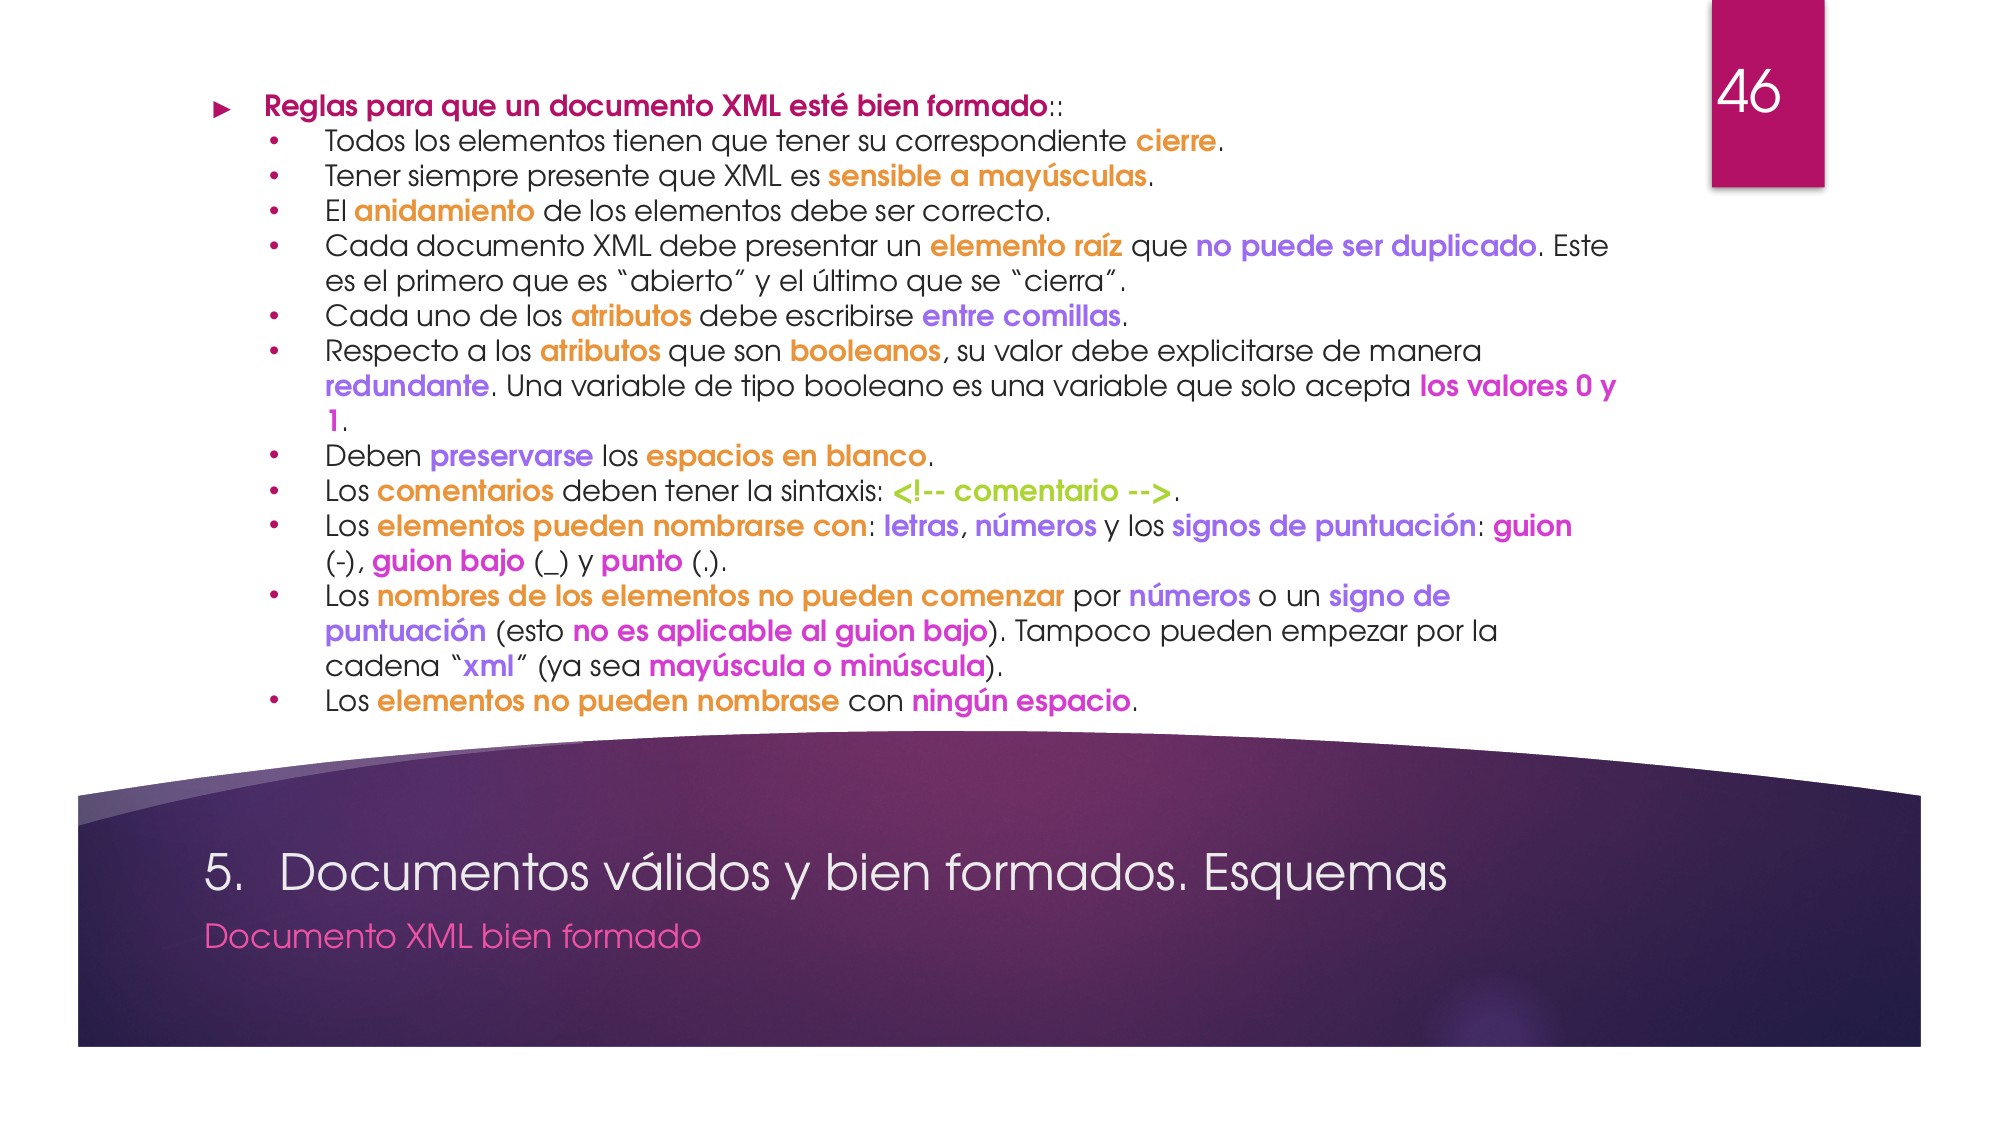

46
Reglas para que un documento XML esté bien formado::
Todos los elementos tienen que tener su correspondiente cierre.
Tener siempre presente que XML es sensible a mayúsculas.
El anidamiento de los elementos debe ser correcto.
Cada documento XML debe presentar un elemento raíz que no puede ser duplicado. Este es el primero que es “abierto” y el último que se “cierra”.
Cada uno de los atributos debe escribirse entre comillas.
Respecto a los atributos que son booleanos, su valor debe explicitarse de manera redundante. Una variable de tipo booleano es una variable que solo acepta los valores 0 y 1.
Deben preservarse los espacios en blanco.
Los comentarios deben tener la sintaxis: <!-- comentario -->.
Los elementos pueden nombrarse con: letras, números y los signos de puntuación: guion (-), guion bajo (_) y punto (.).
Los nombres de los elementos no pueden comenzar por números o un signo de puntuación (esto no es aplicable al guion bajo). Tampoco pueden empezar por la cadena “xml” (ya sea mayúscula o minúscula).
Los elementos no pueden nombrase con ningún espacio.
# Documentos válidos y bien formados. Esquemas
Documento XML bien formado